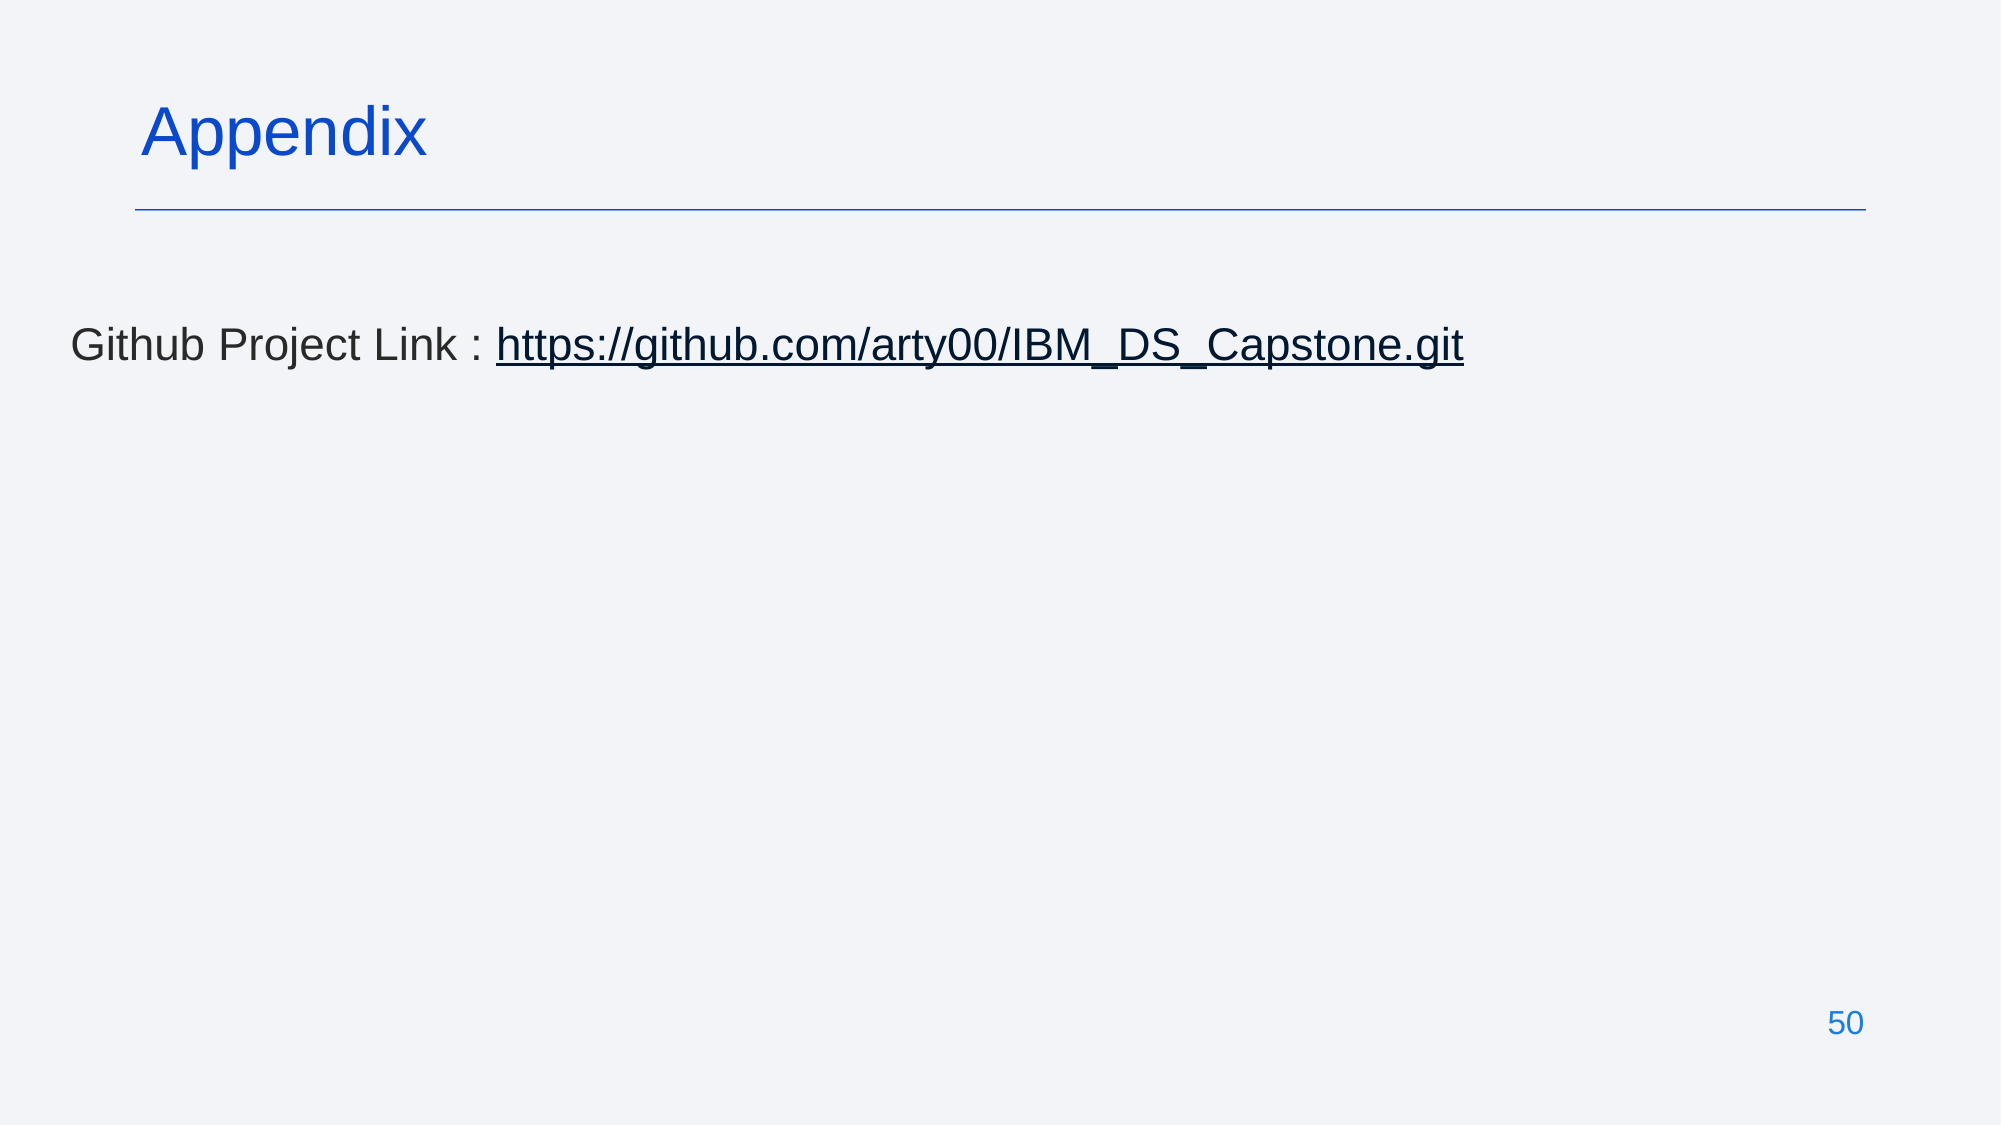

Appendix
Github Project Link : https://github.com/arty00/IBM_DS_Capstone.git

50